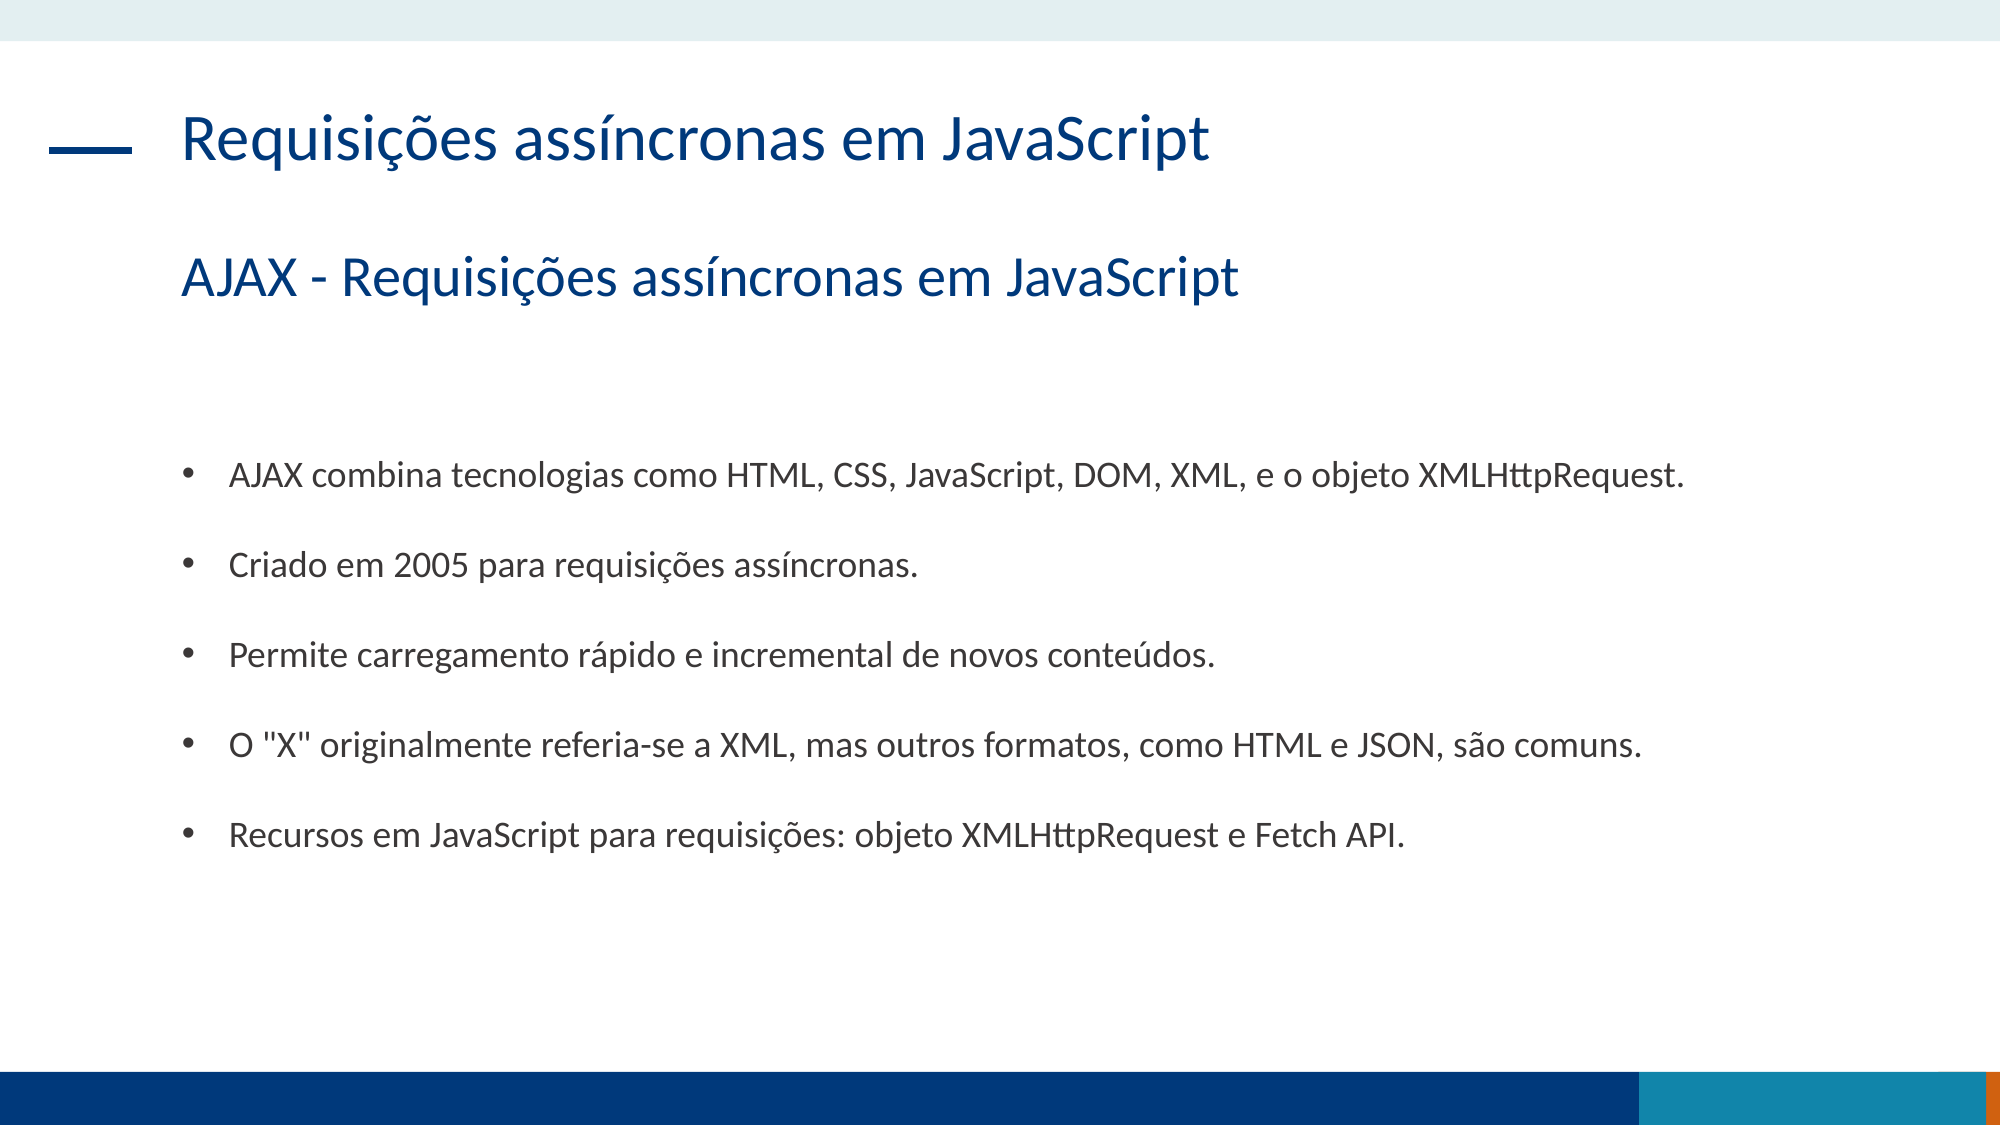

Requisições assíncronas em JavaScript
AJAX - Requisições assíncronas em JavaScript
AJAX combina tecnologias como HTML, CSS, JavaScript, DOM, XML, e o objeto XMLHttpRequest.

Criado em 2005 para requisições assíncronas.

Permite carregamento rápido e incremental de novos conteúdos.

O "X" originalmente referia-se a XML, mas outros formatos, como HTML e JSON, são comuns.

Recursos em JavaScript para requisições: objeto XMLHttpRequest e Fetch API.